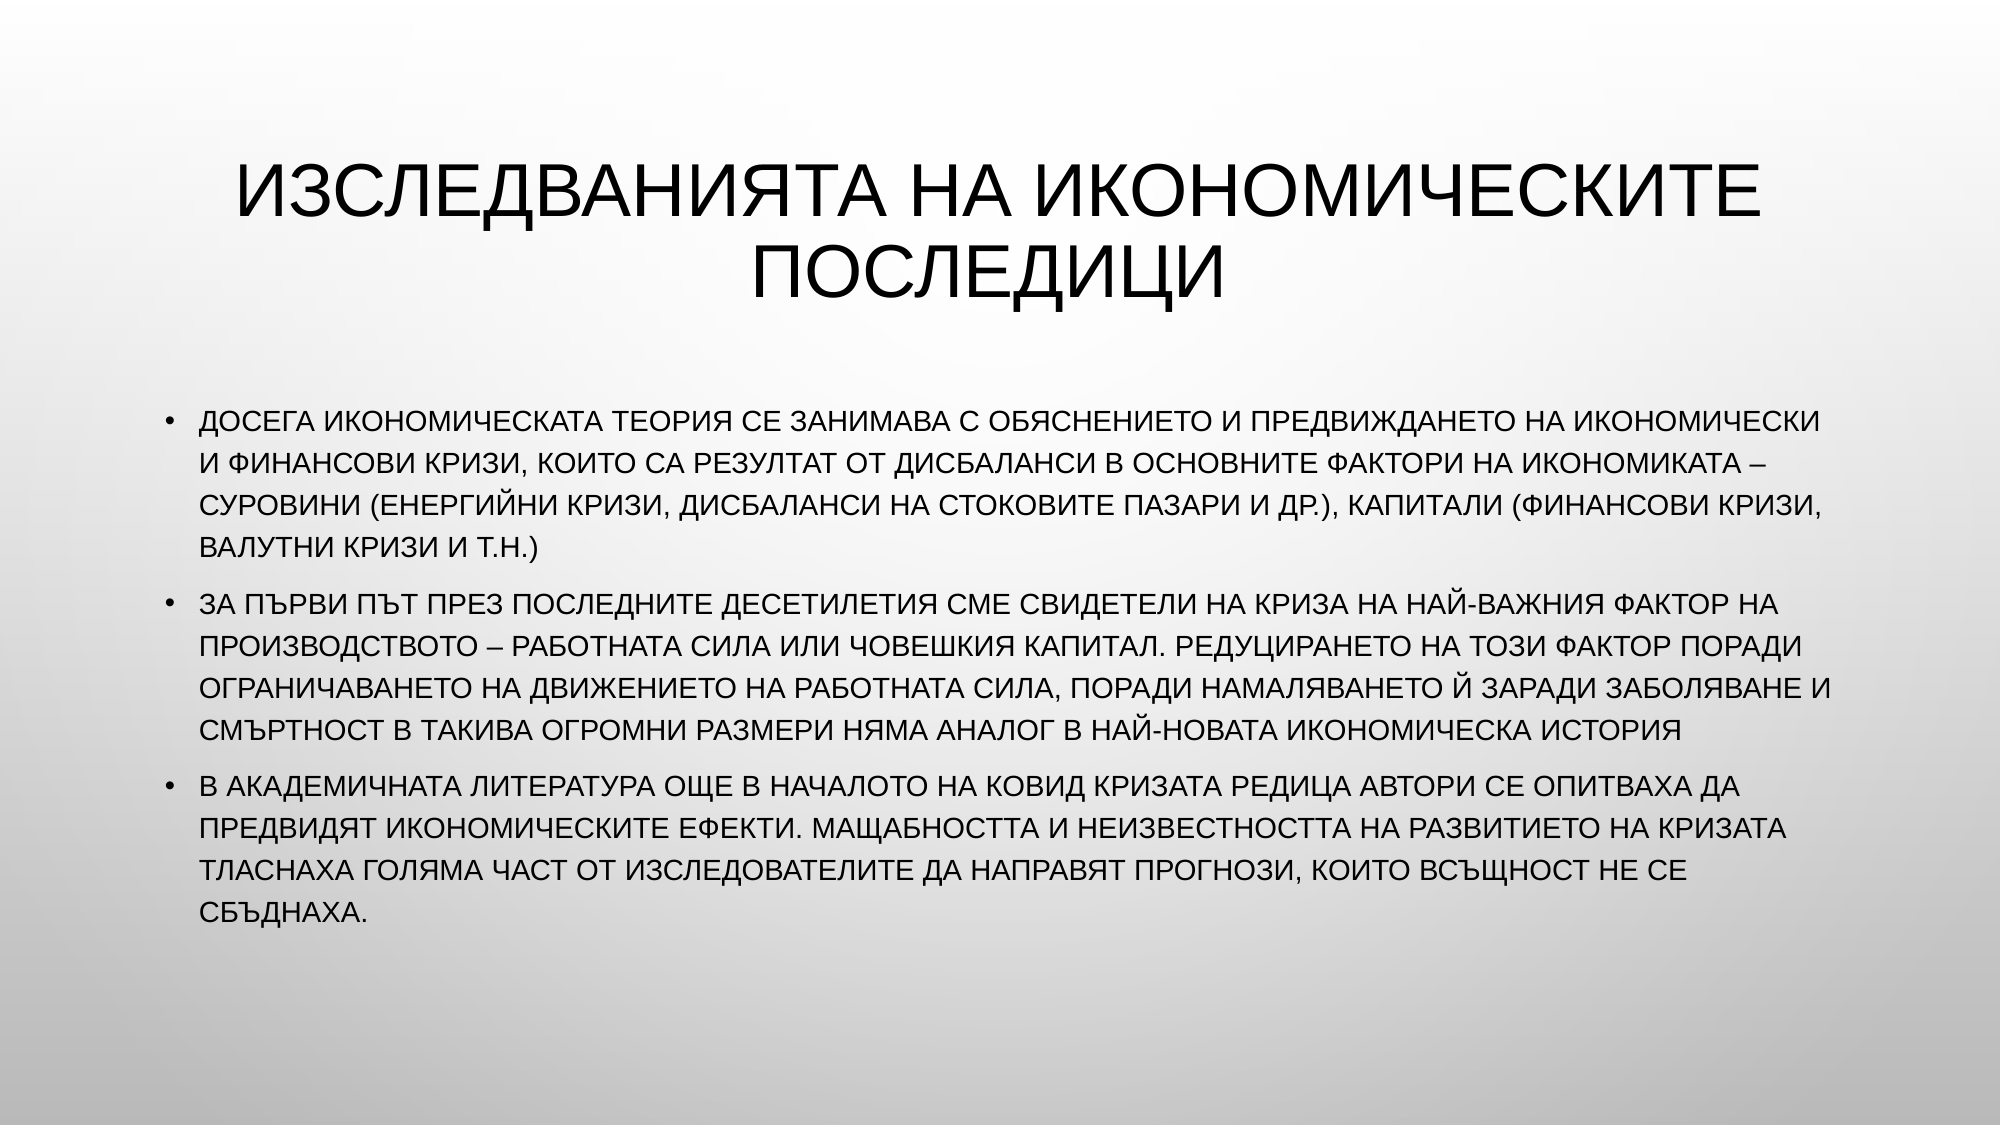

# Изследванията на икономическите последици
Досега икономическата теория се занимава с обяснението и предвиждането на икономически и финансови кризи, които са резултат от дисбаланси в основните фактори на икономиката – суровини (eнергийни кризи, дисбаланси на стоковите пазари и др.), капитали (финансови кризи, валутни кризи и т.н.)
За първи път през последните десетилетия сме свидетели на криза на най-важния фактор на производството – работната сила или човешкия капитал. Редуцирането на този фактор поради ограничаването на движението на работната сила, поради намаляването й заради заболяване и смъртност в такива огромни размери няма аналог в най-новата икономическа история
В академичната литература още в началото на ковид кризата редица автори се опитваха да предвидят икономическите ефекти. Мащабността и неизвестността на развитието на кризата тласнаха голяма част от изследователите да направят прогнози, които всъщност не се сбъднаха.